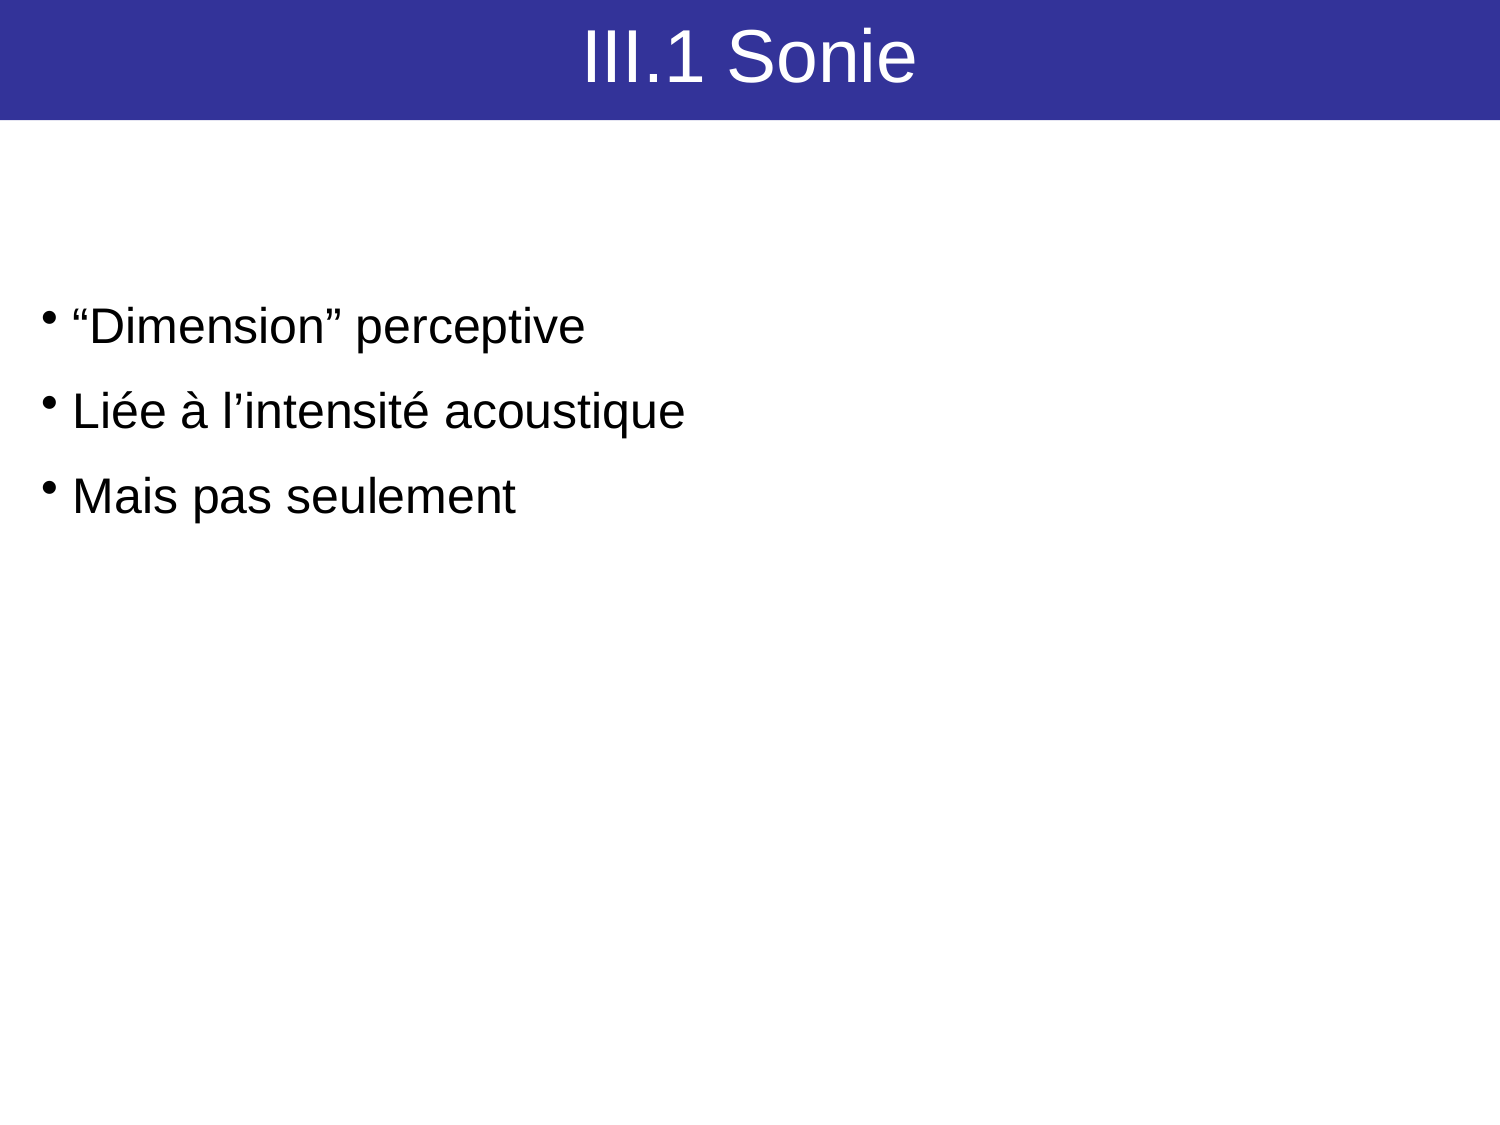

III.1 Sonie
 “Dimension” perceptive
 Liée à l’intensité acoustique
 Mais pas seulement